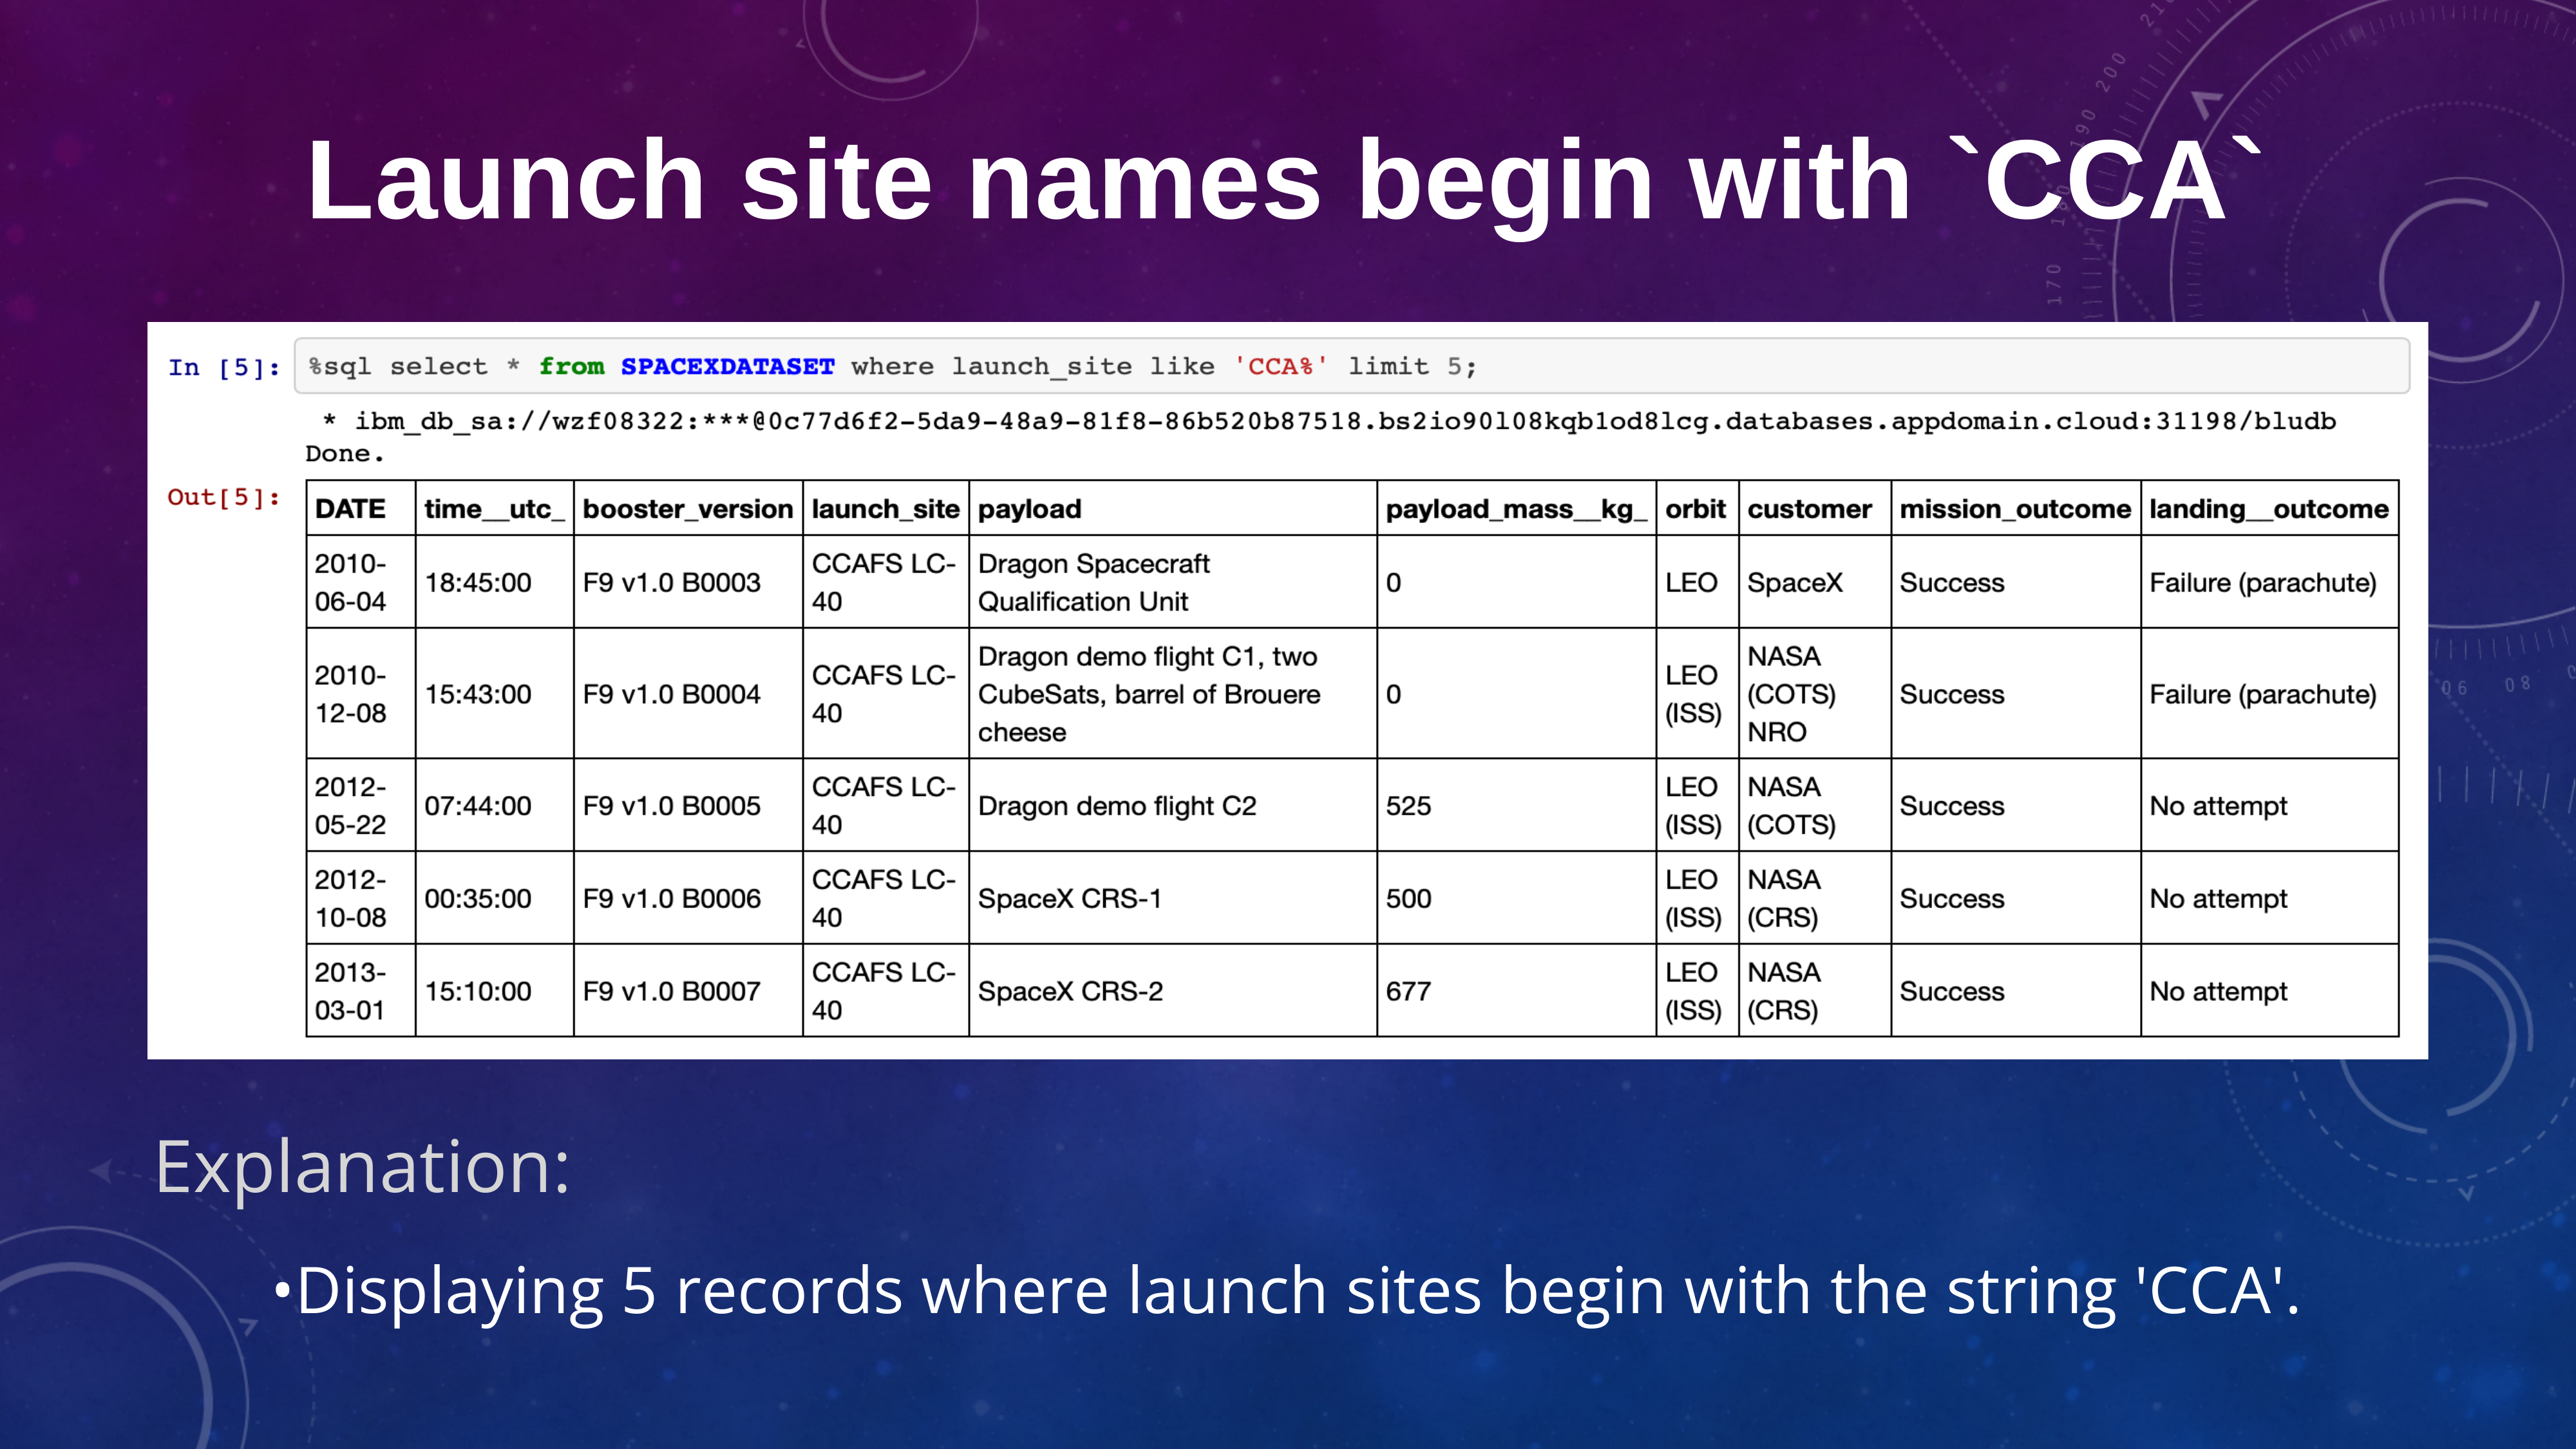

Launch site names begin with `CCA`

Explanation:
•Displaying 5 records where launch sites begin with the string 'CCA'.